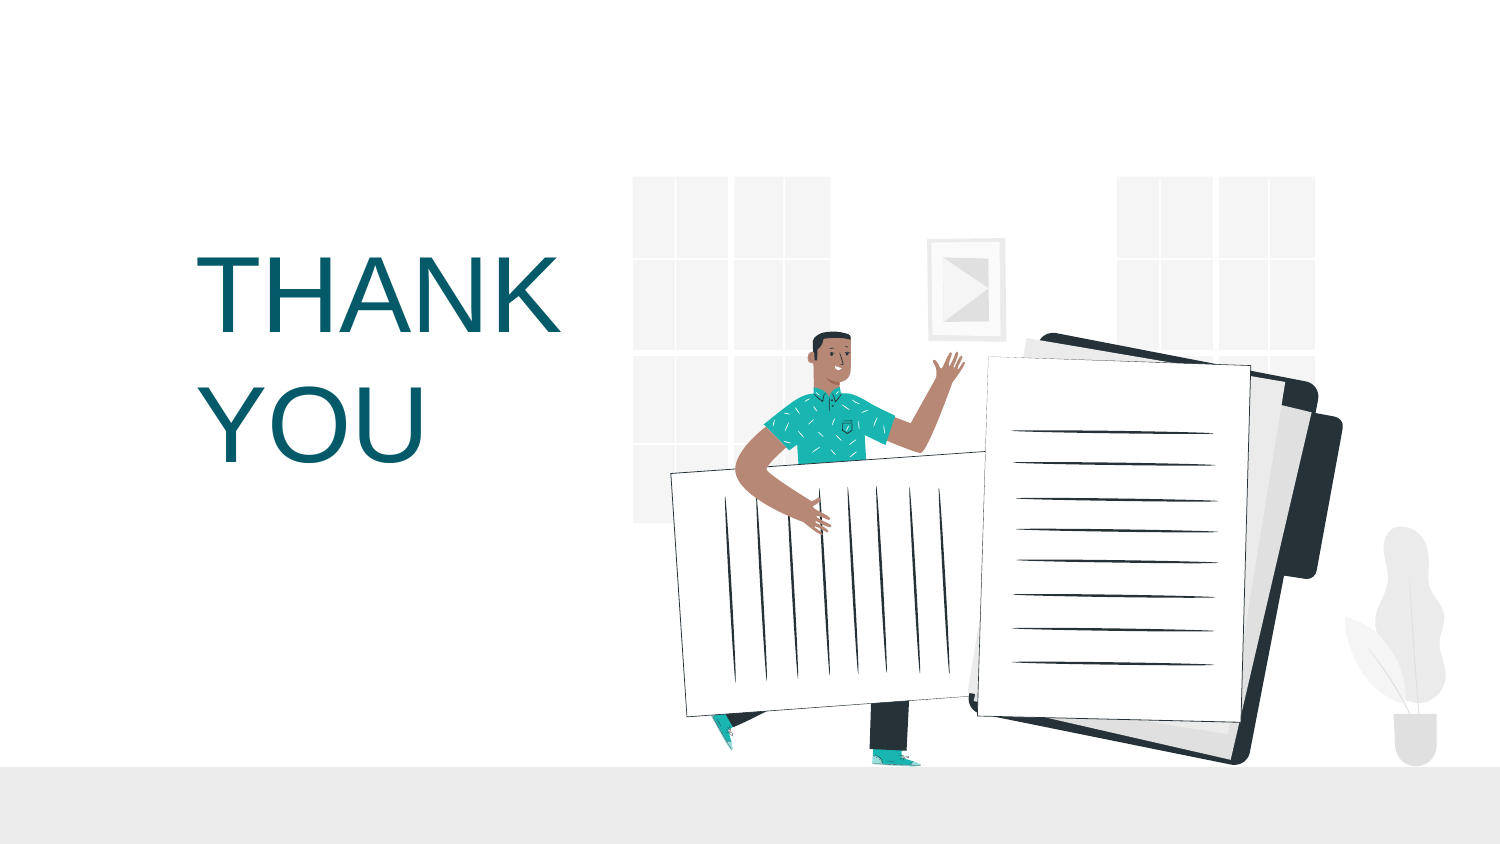

# THANK YOU

Please keep this slide for attribution.